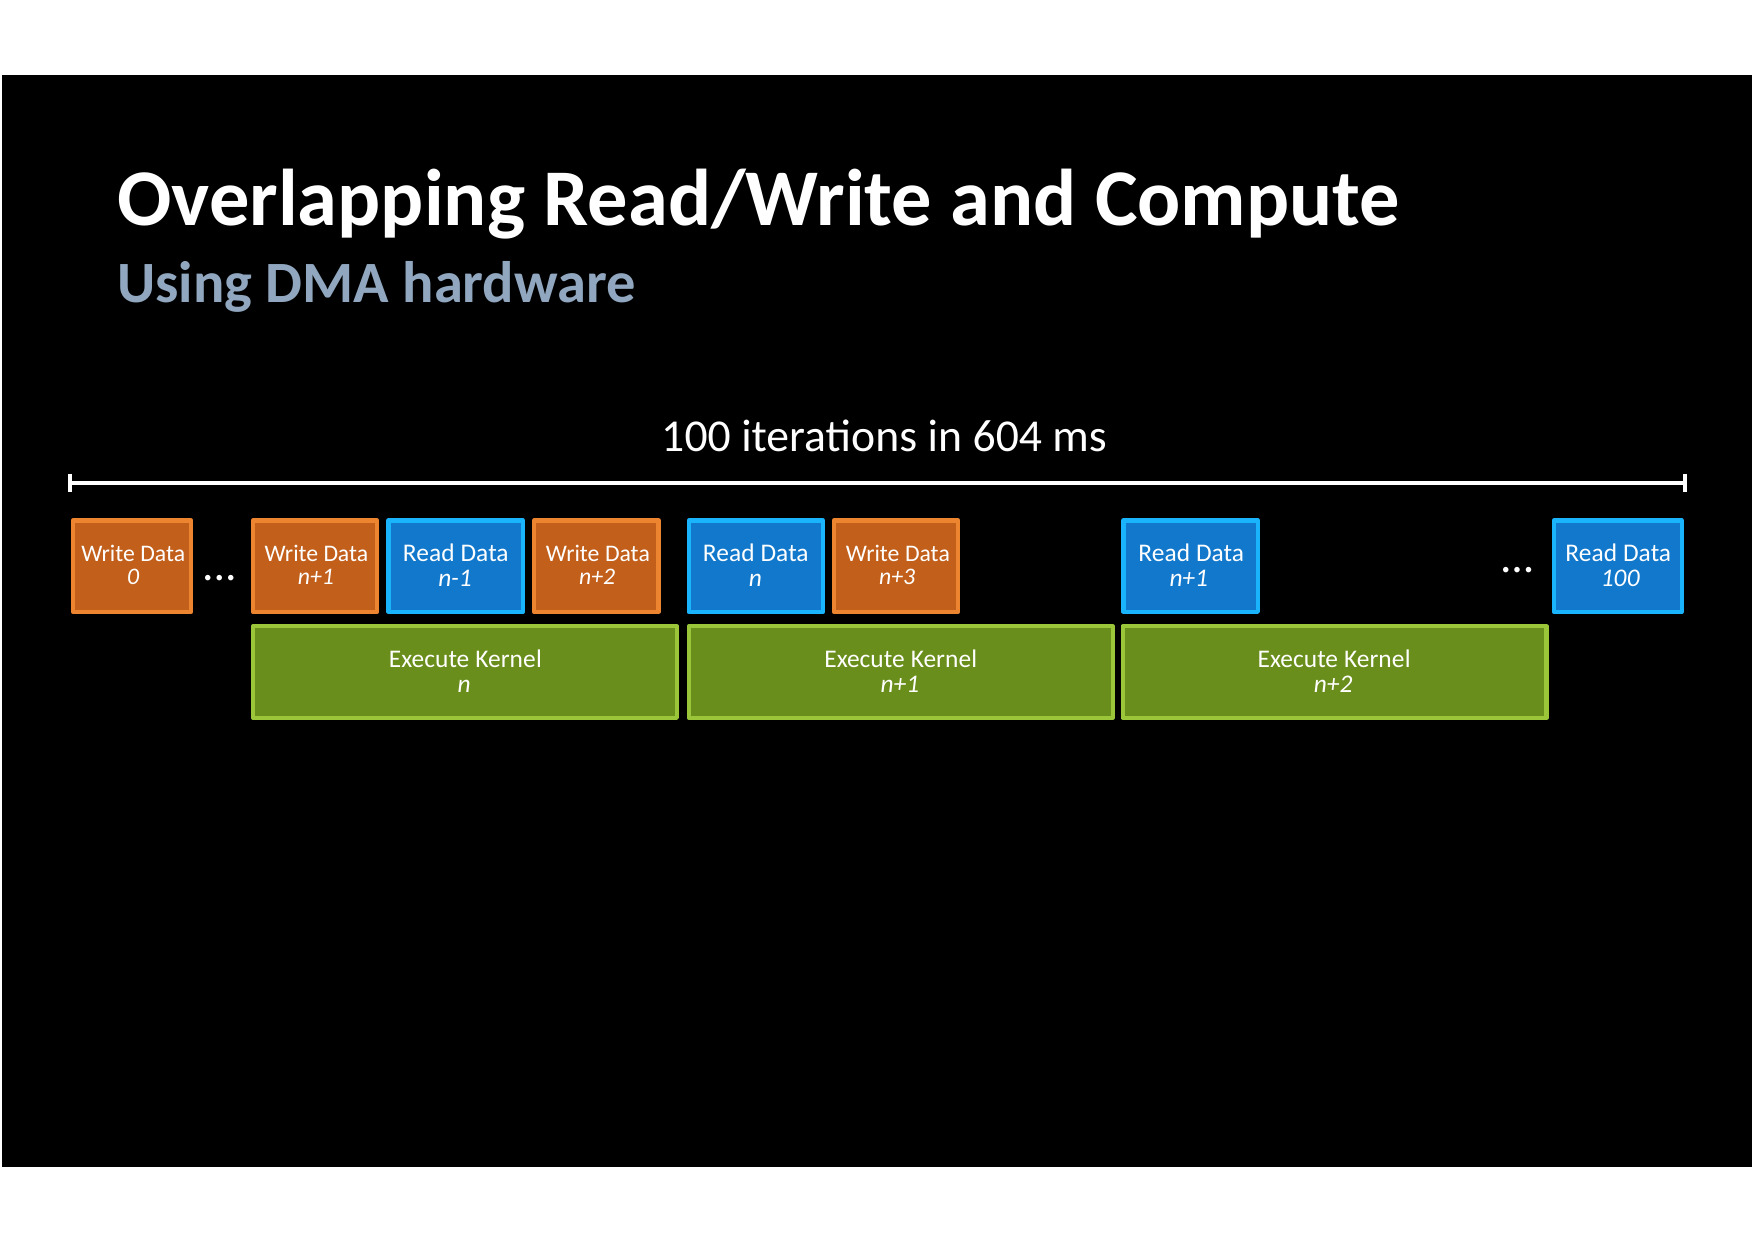

Overlapping Read/Write and Compute
Using DMA hardware

	100 iterations in 604 ms

...
Read Data
	n-1
Read Data
	n
Read Data
	n+1
Read Data
	100
Write Data
	0
...
Write Data
	n+1
Write Data
	n+2
Write Data
	n+3

Execute Kernel
	n
Execute Kernel
	n+1
Execute Kernel
	n+2